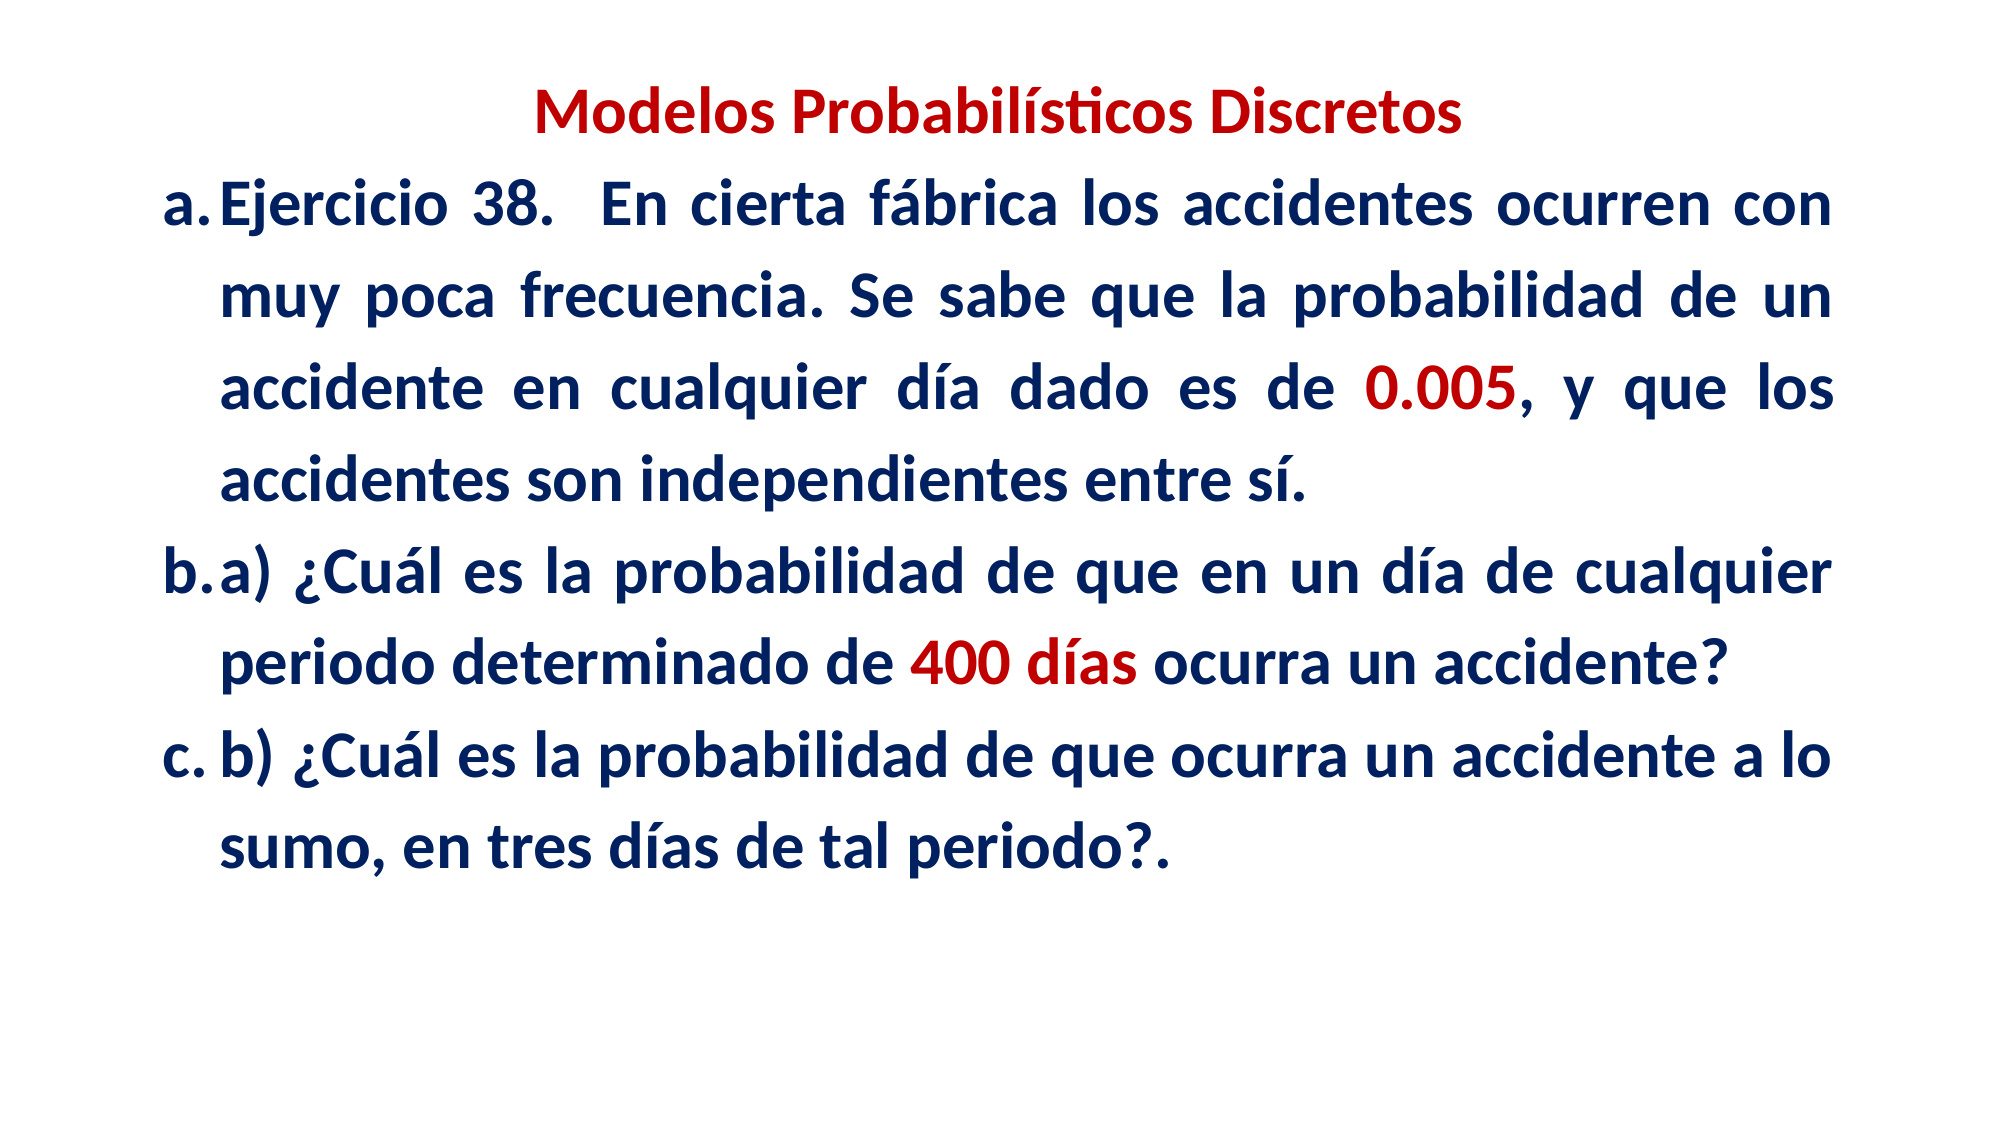

Modelos Probabilísticos Discretos
Ejercicio 38.  En cierta fábrica los accidentes ocurren con muy poca frecuencia. Se sabe que la probabilidad de un accidente en cualquier día dado es de 0.005, y que los accidentes son independientes entre sí.
a) ¿Cuál es la probabilidad de que en un día de cualquier periodo determinado de 400 días ocurra un accidente?
b) ¿Cuál es la probabilidad de que ocurra un accidente a lo sumo, en tres días de tal periodo?.